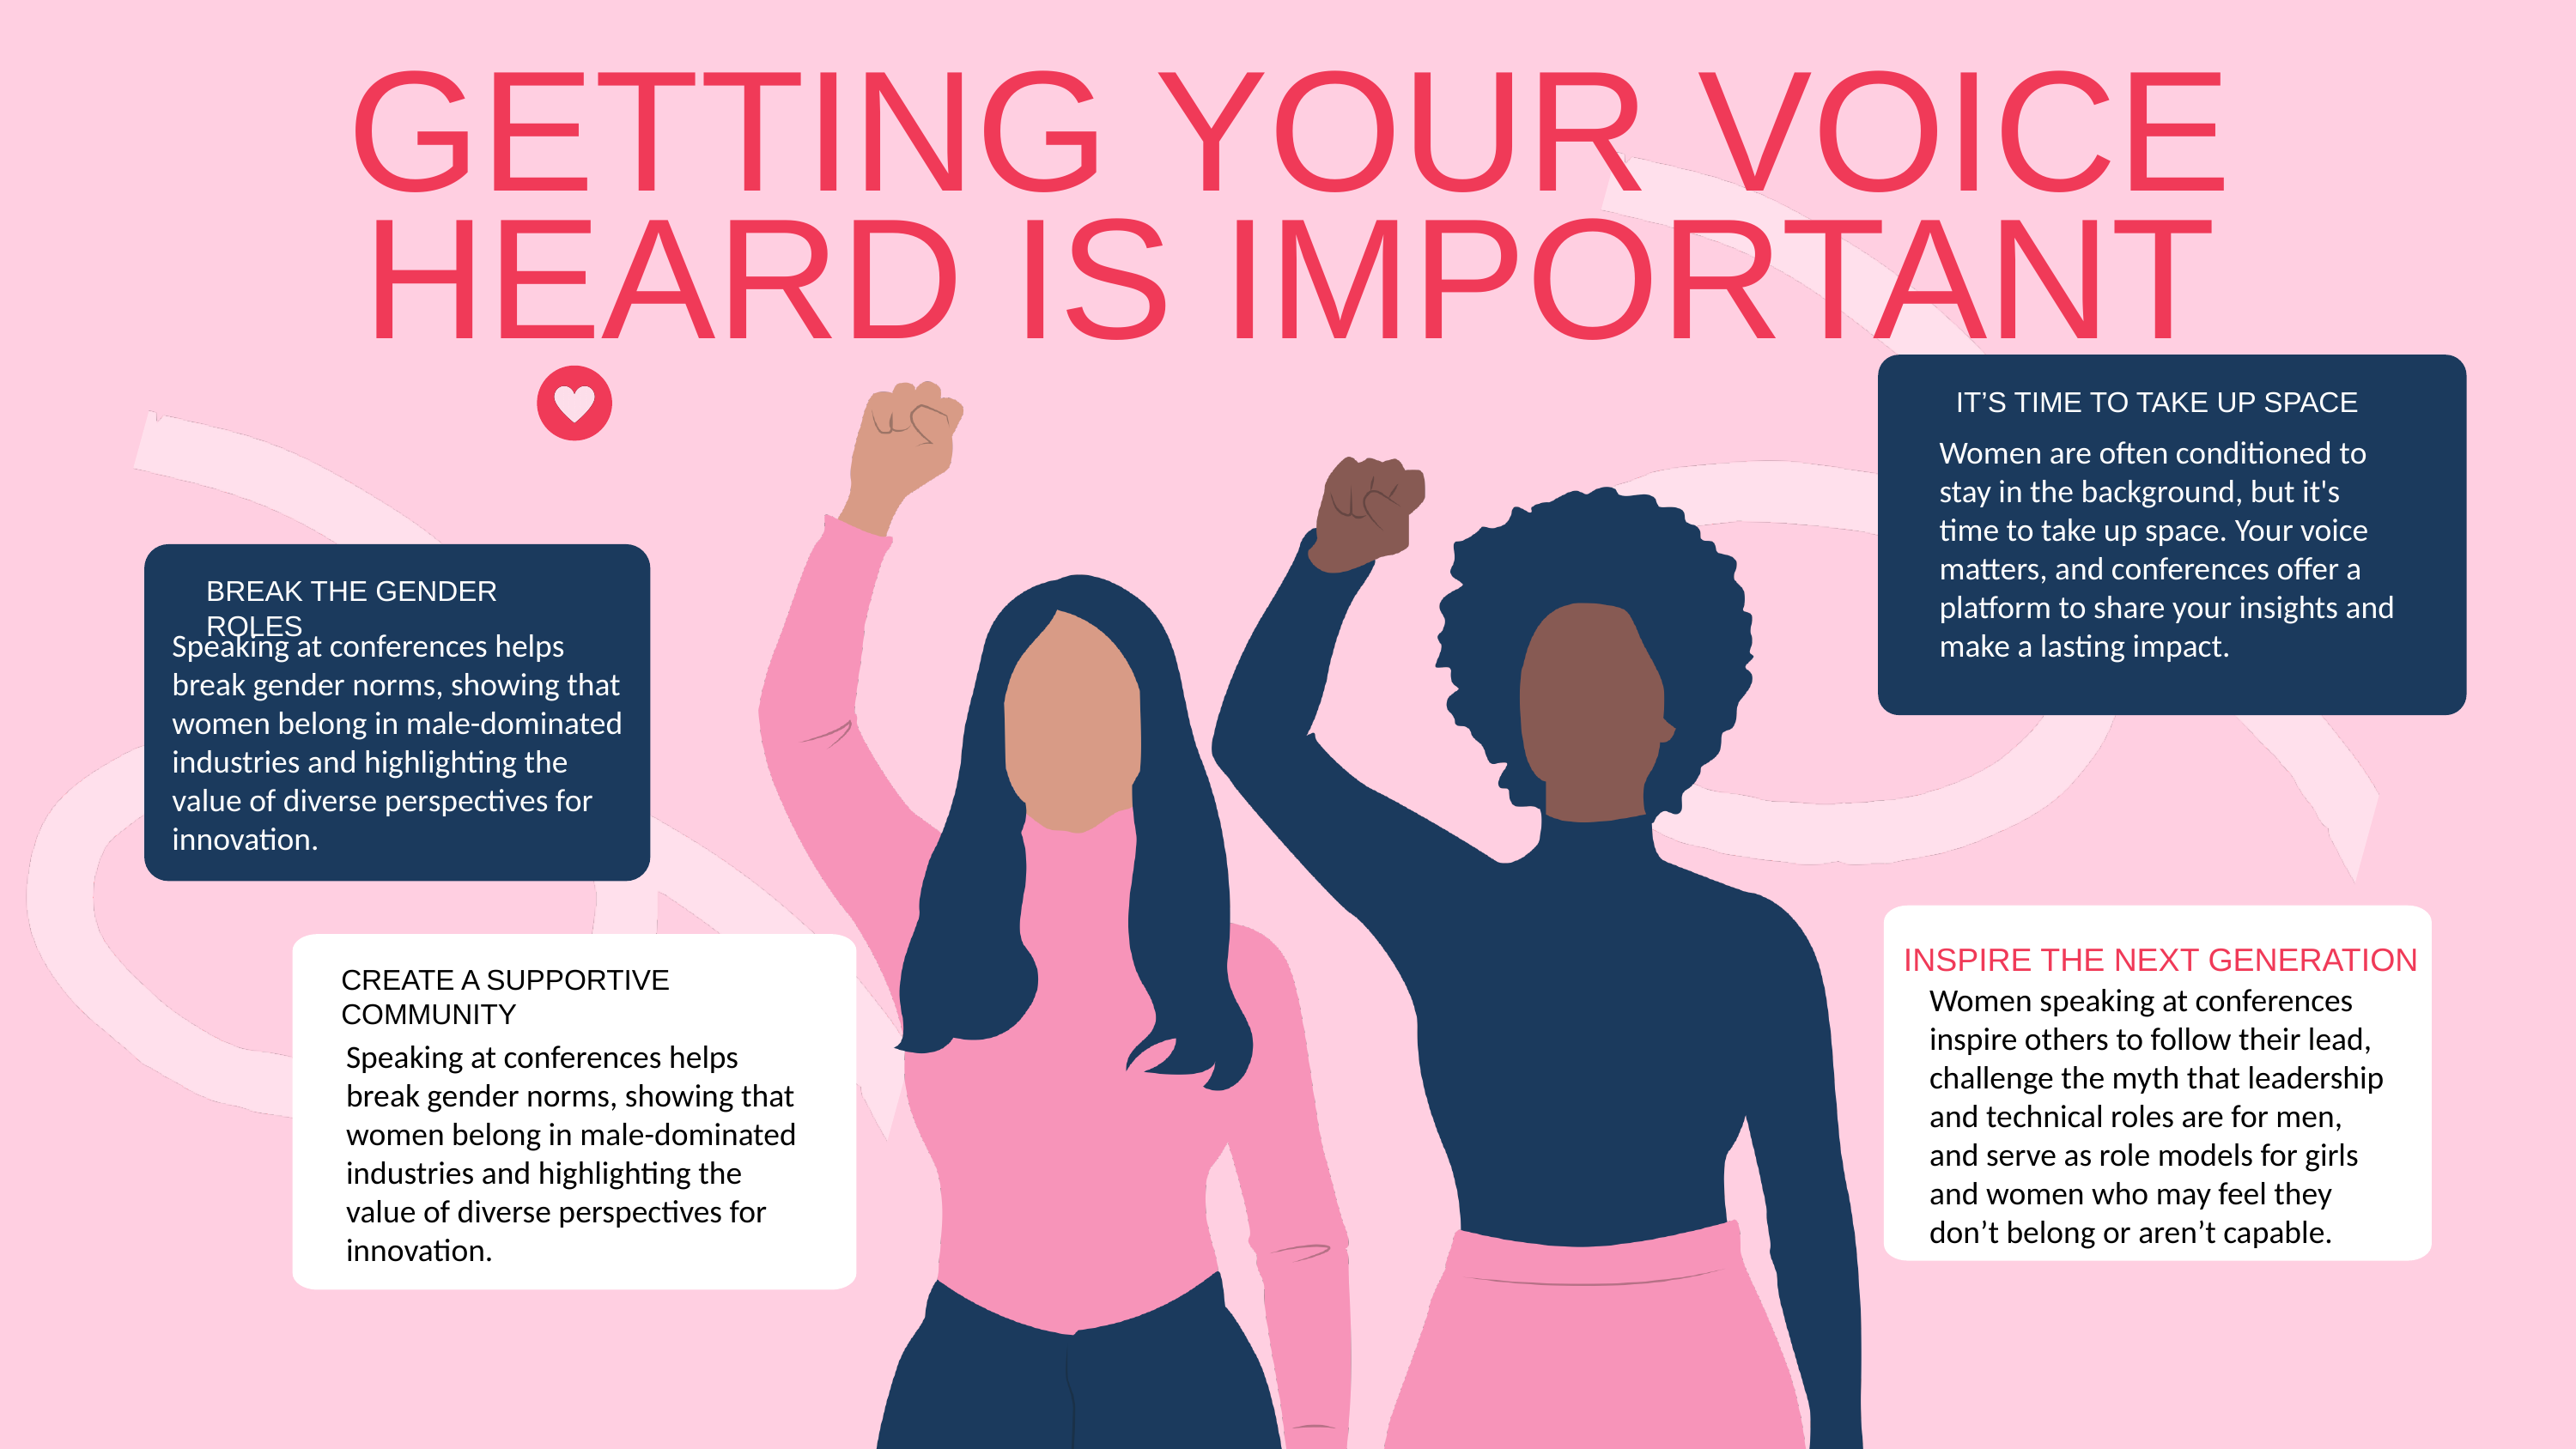

GETTING YOUR VOICE HEARD IS IMPORTANT

IT’S TIME TO TAKE UP SPACE
Women are often conditioned to stay in the background, but it's time to take up space. Your voice matters, and conferences offer a platform to share your insights and make a lasting impact.

BREAK THE GENDER ROLES
Speaking at conferences helps break gender norms, showing that women belong in male-dominated industries and highlighting the value of diverse perspectives for innovation.

INSPIRE THE NEXT GENERATION
CREATE A SUPPORTIVE COMMUNITY
Women speaking at conferences inspire others to follow their lead, challenge the myth that leadership and technical roles are for men, and serve as role models for girls and women who may feel they don’t belong or aren’t capable.
Speaking at conferences helps break gender norms, showing that women belong in male-dominated industries and highlighting the value of diverse perspectives for innovation.